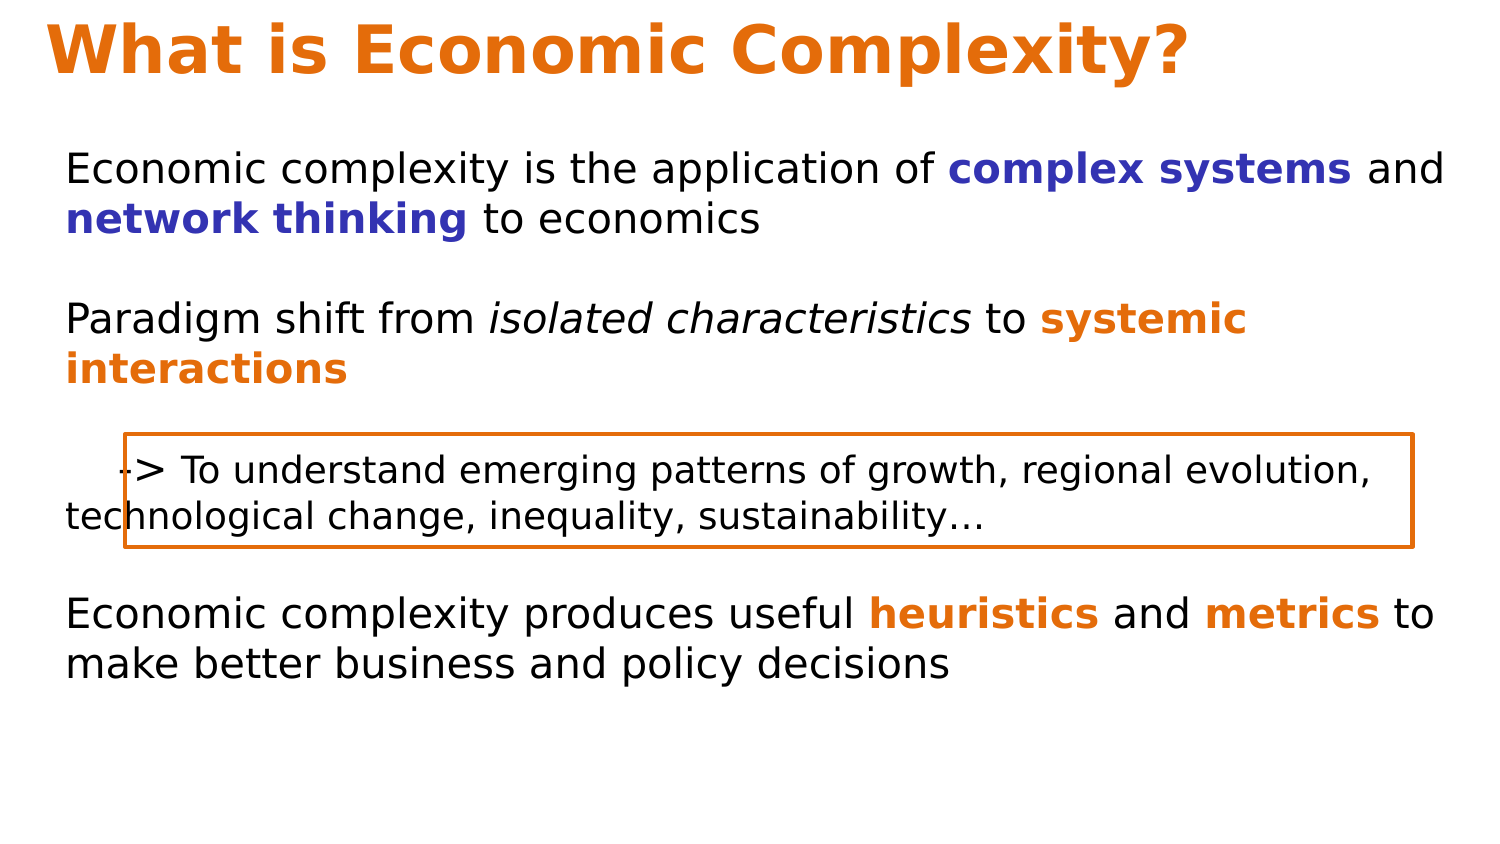

# What is Economic Complexity?
Economic complexity is the application of complex systems and network thinking to economics
Paradigm shift from isolated characteristics to systemic interactions
    -> To understand emerging patterns of growth, regional evolution, 	technological change, inequality, sustainability…
Economic complexity produces useful heuristics and metrics to make better business and policy decisions